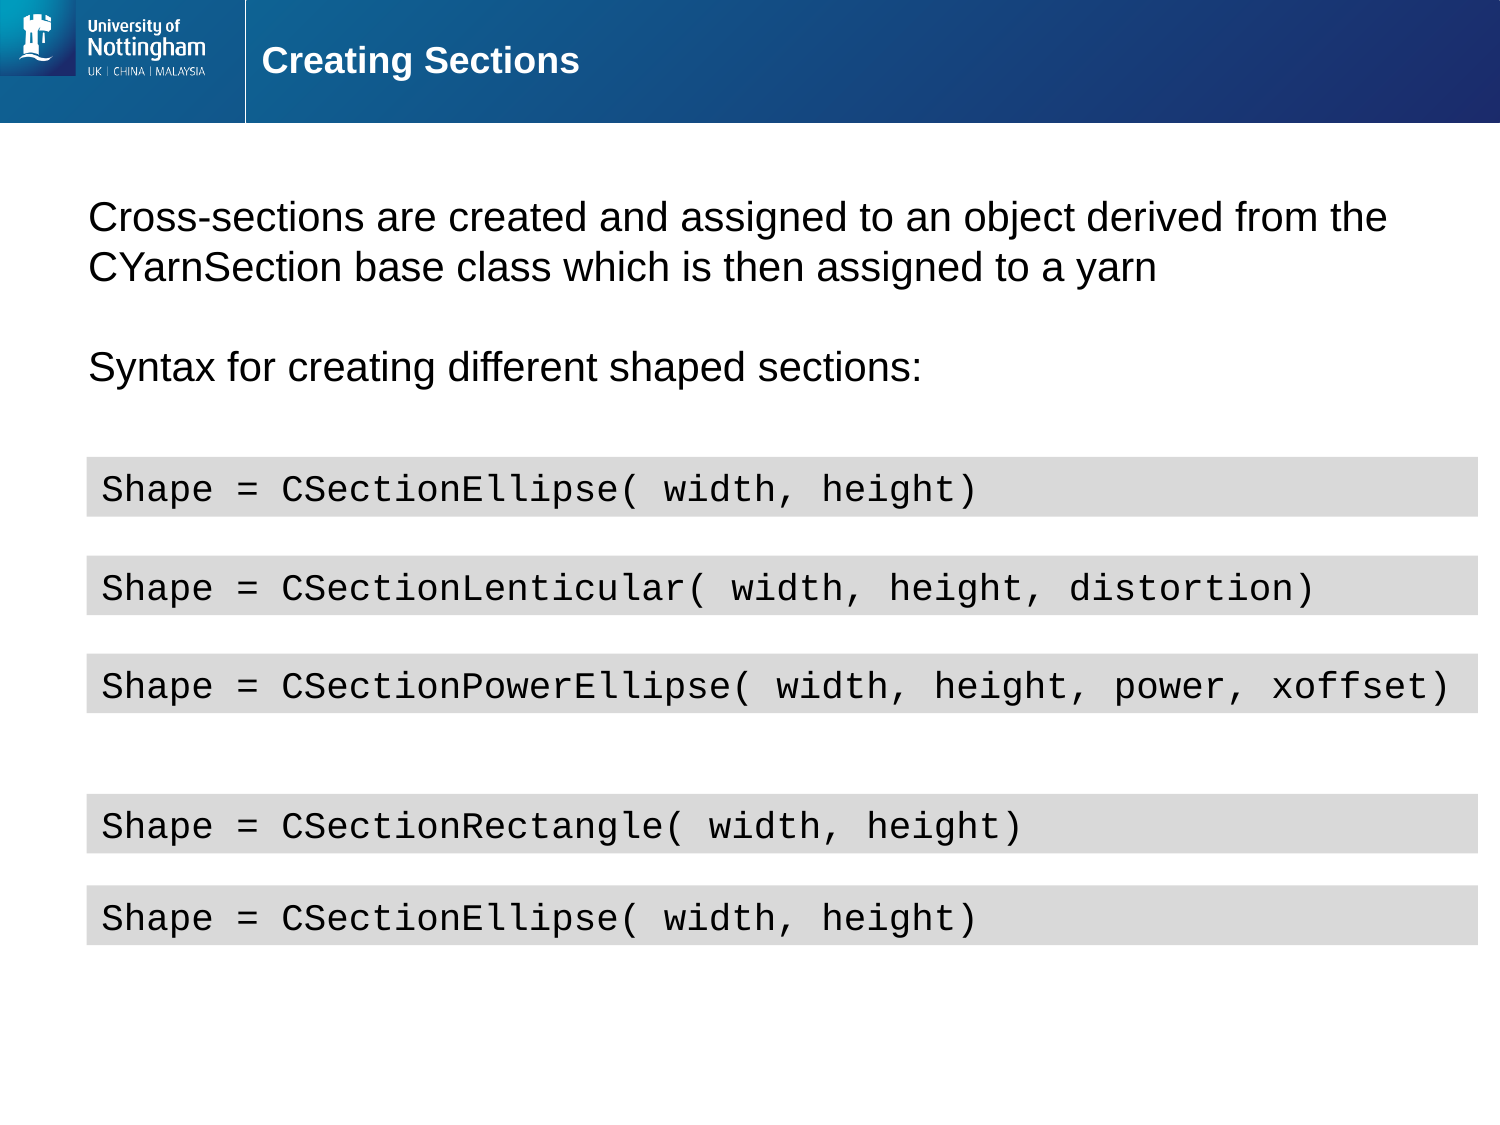

# Creating Sections
Cross-sections are created and assigned to an object derived from the CYarnSection base class which is then assigned to a yarn

Syntax for creating different shaped sections:
Shape = CSectionEllipse( width, height)
Shape = CSectionLenticular( width, height, distortion)
Shape = CSectionPowerEllipse( width, height, power, xoffset)
Shape = CSectionRectangle( width, height)
Shape = CSectionEllipse( width, height)